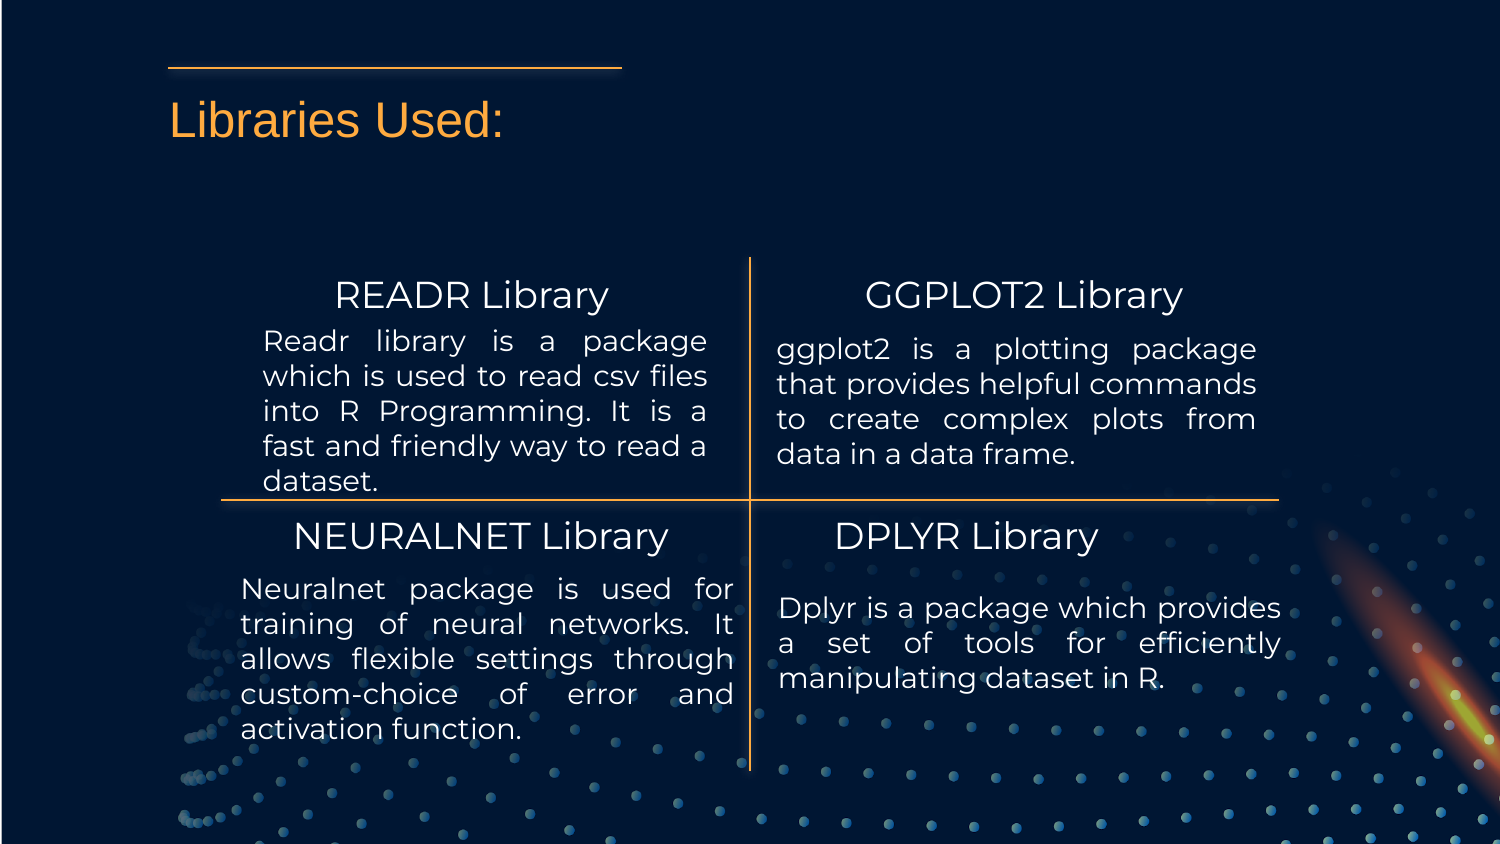

# Libraries Used:
READR Library
GGPLOT2 Library

Readr library is a package which is used to read csv files into R Programming. It is a fast and friendly way to read a dataset.
ggplot2 is a plotting package that provides helpful commands to create complex plots from data in a data frame.
NEURALNET Library
DPLYR Library
Neuralnet package is used for training of neural networks. It allows flexible settings through custom-choice of error and activation function.
Dplyr is a package which provides a set of tools for efficiently manipulating dataset in R.